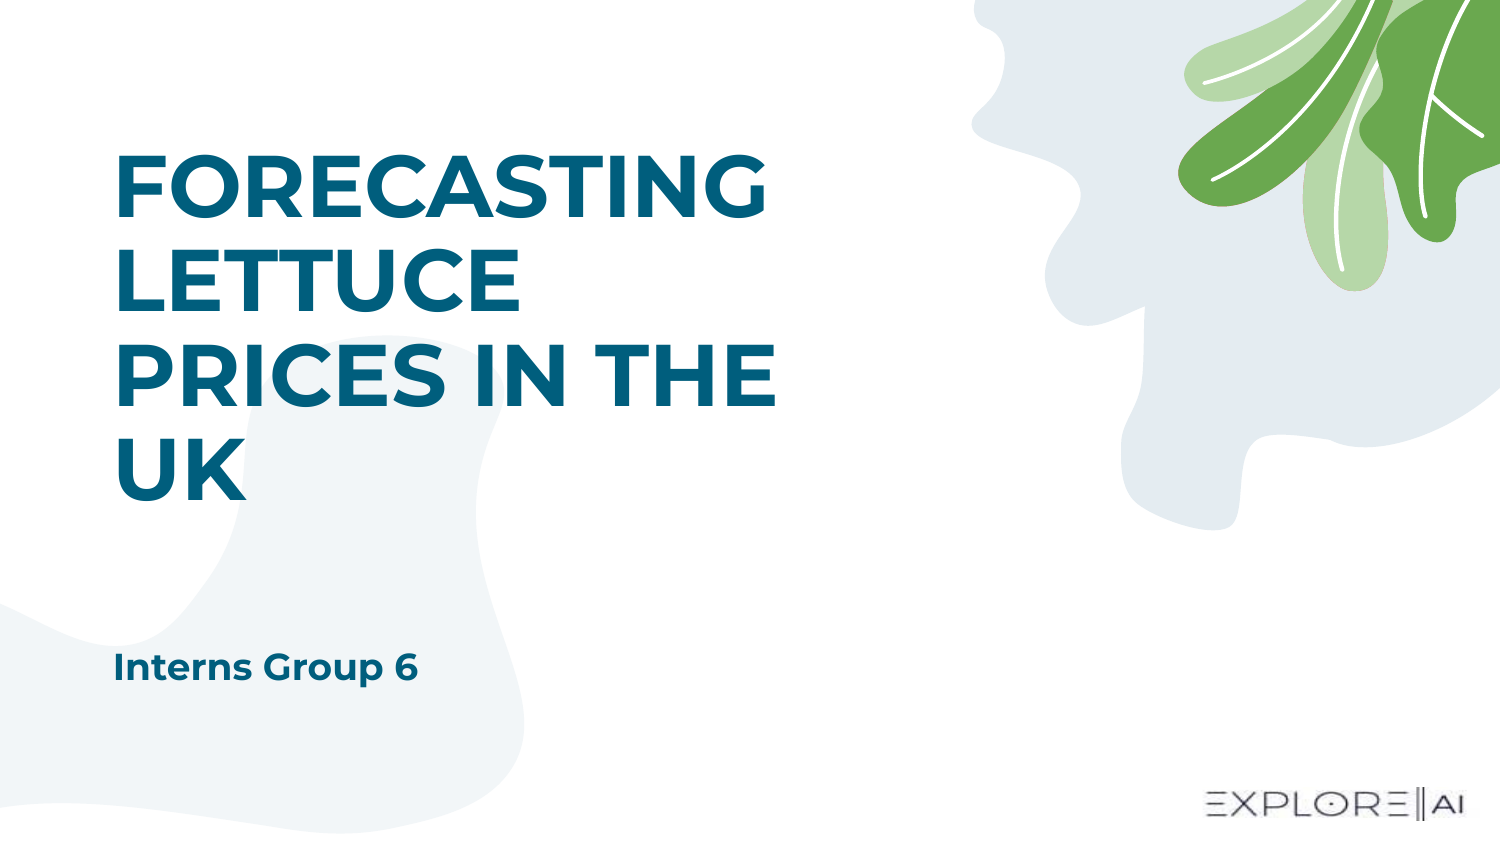

# FORECASTING LETTUCE PRICES IN THE UK
Interns Group 6